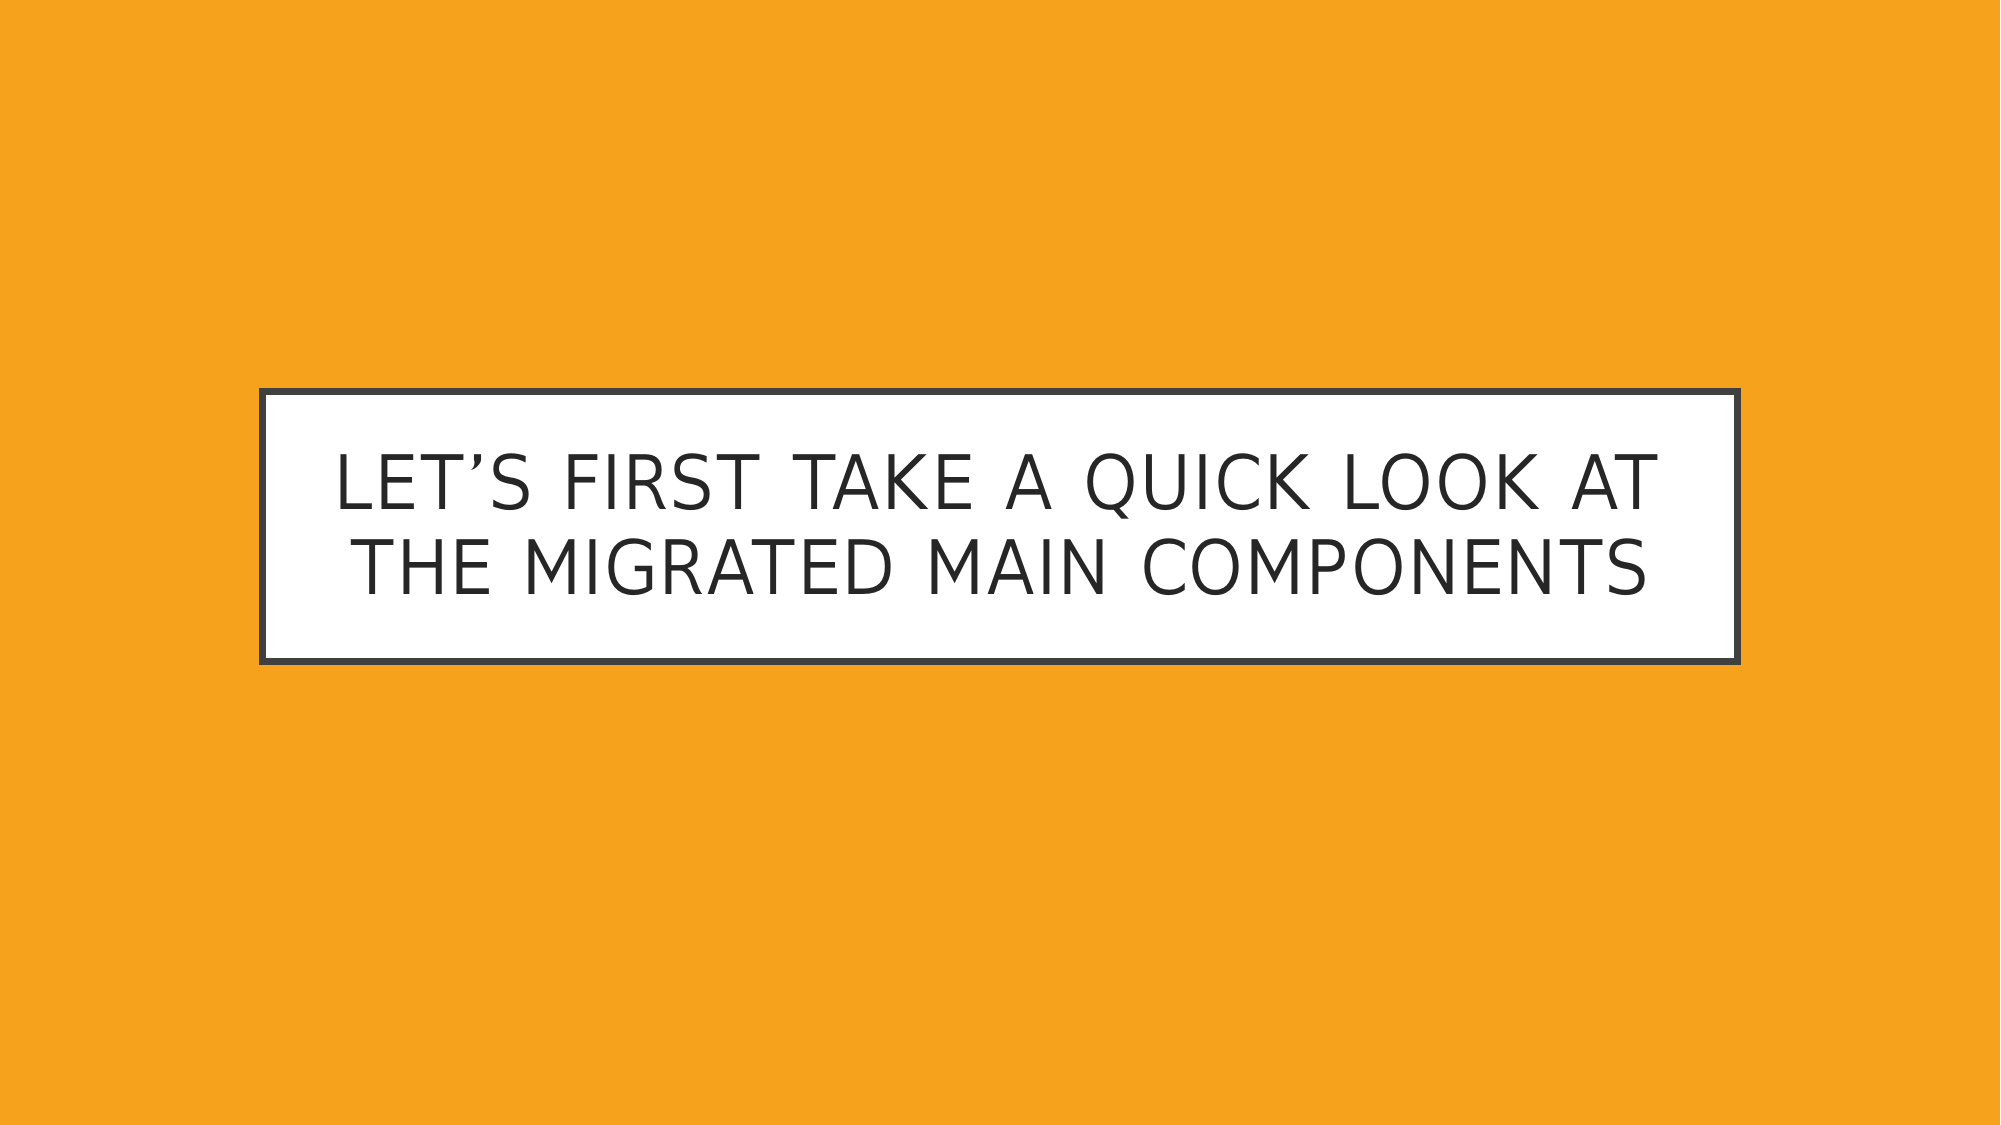

# Let’s first take a quick look at the migrated main components